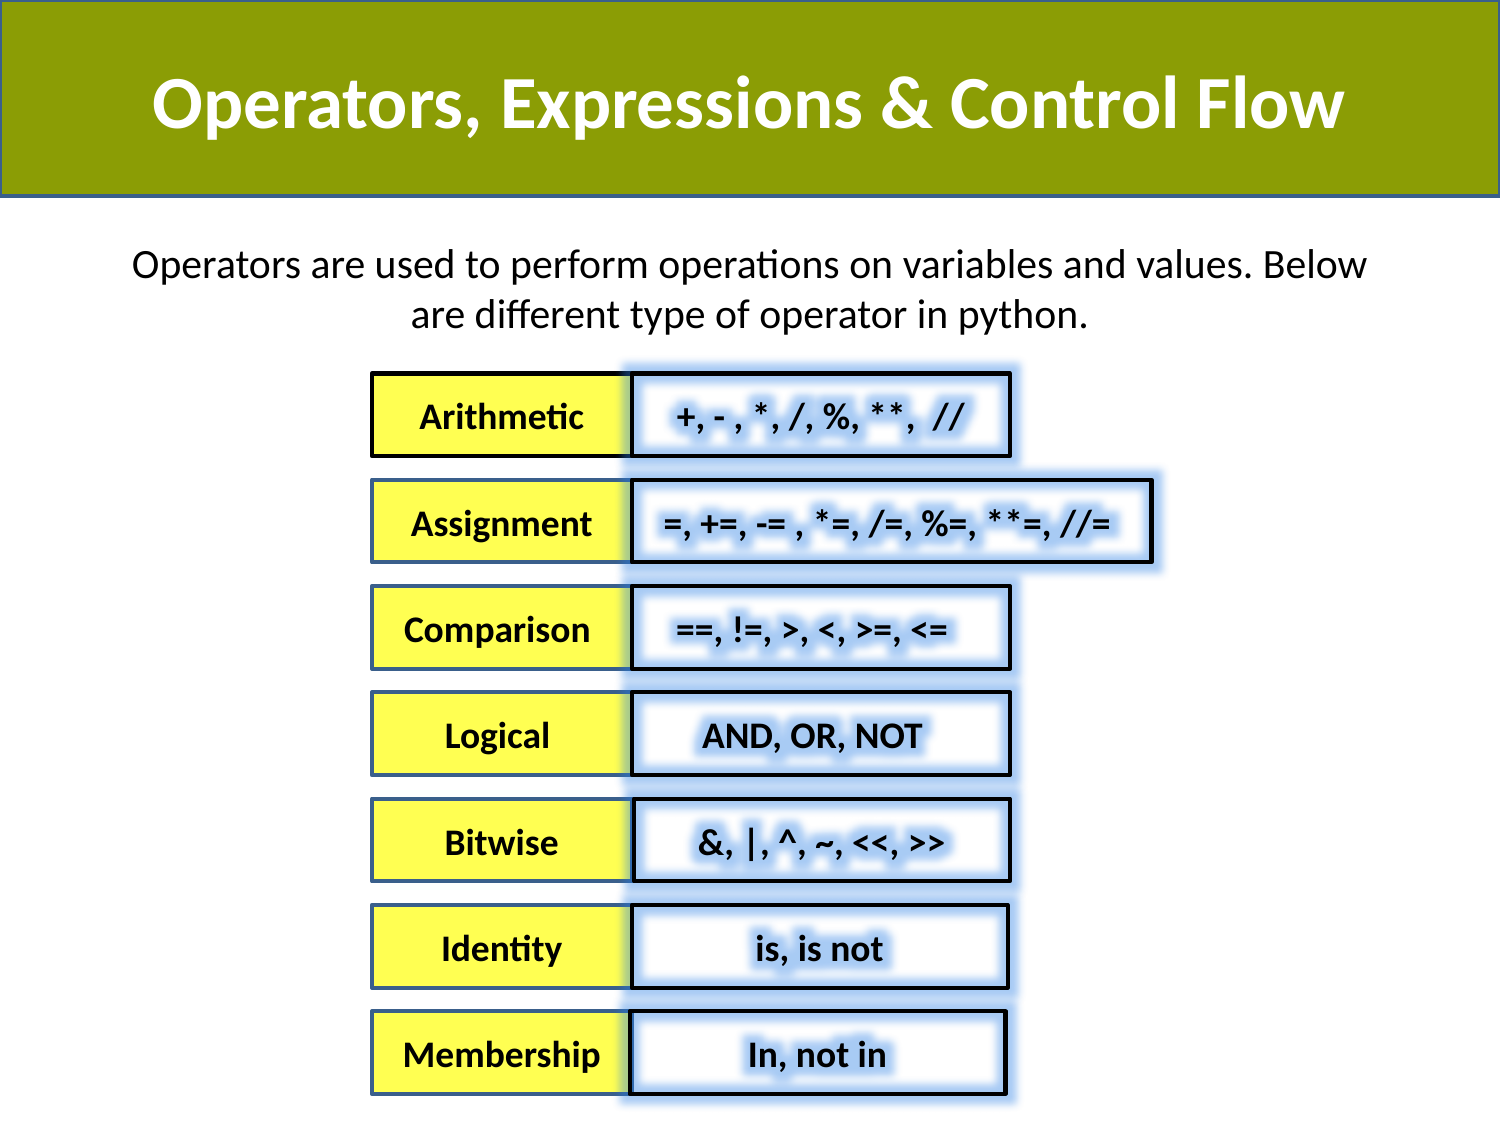

Operators, Expressions & Control Flow
# Operators are used to perform operations on variables and values. Below are different type of operator in python.
Arithmetic
+, - , *, /, %, **,  //
Assignment
=, +=, -= , *=, /=, %=, **=, //=
Comparison
==, !=, >, <, >=, <=
Logical
AND, OR, NOT
Bitwise
&, |, ^, ~, <<, >>
Identity
is, is not
Membership
In, not in